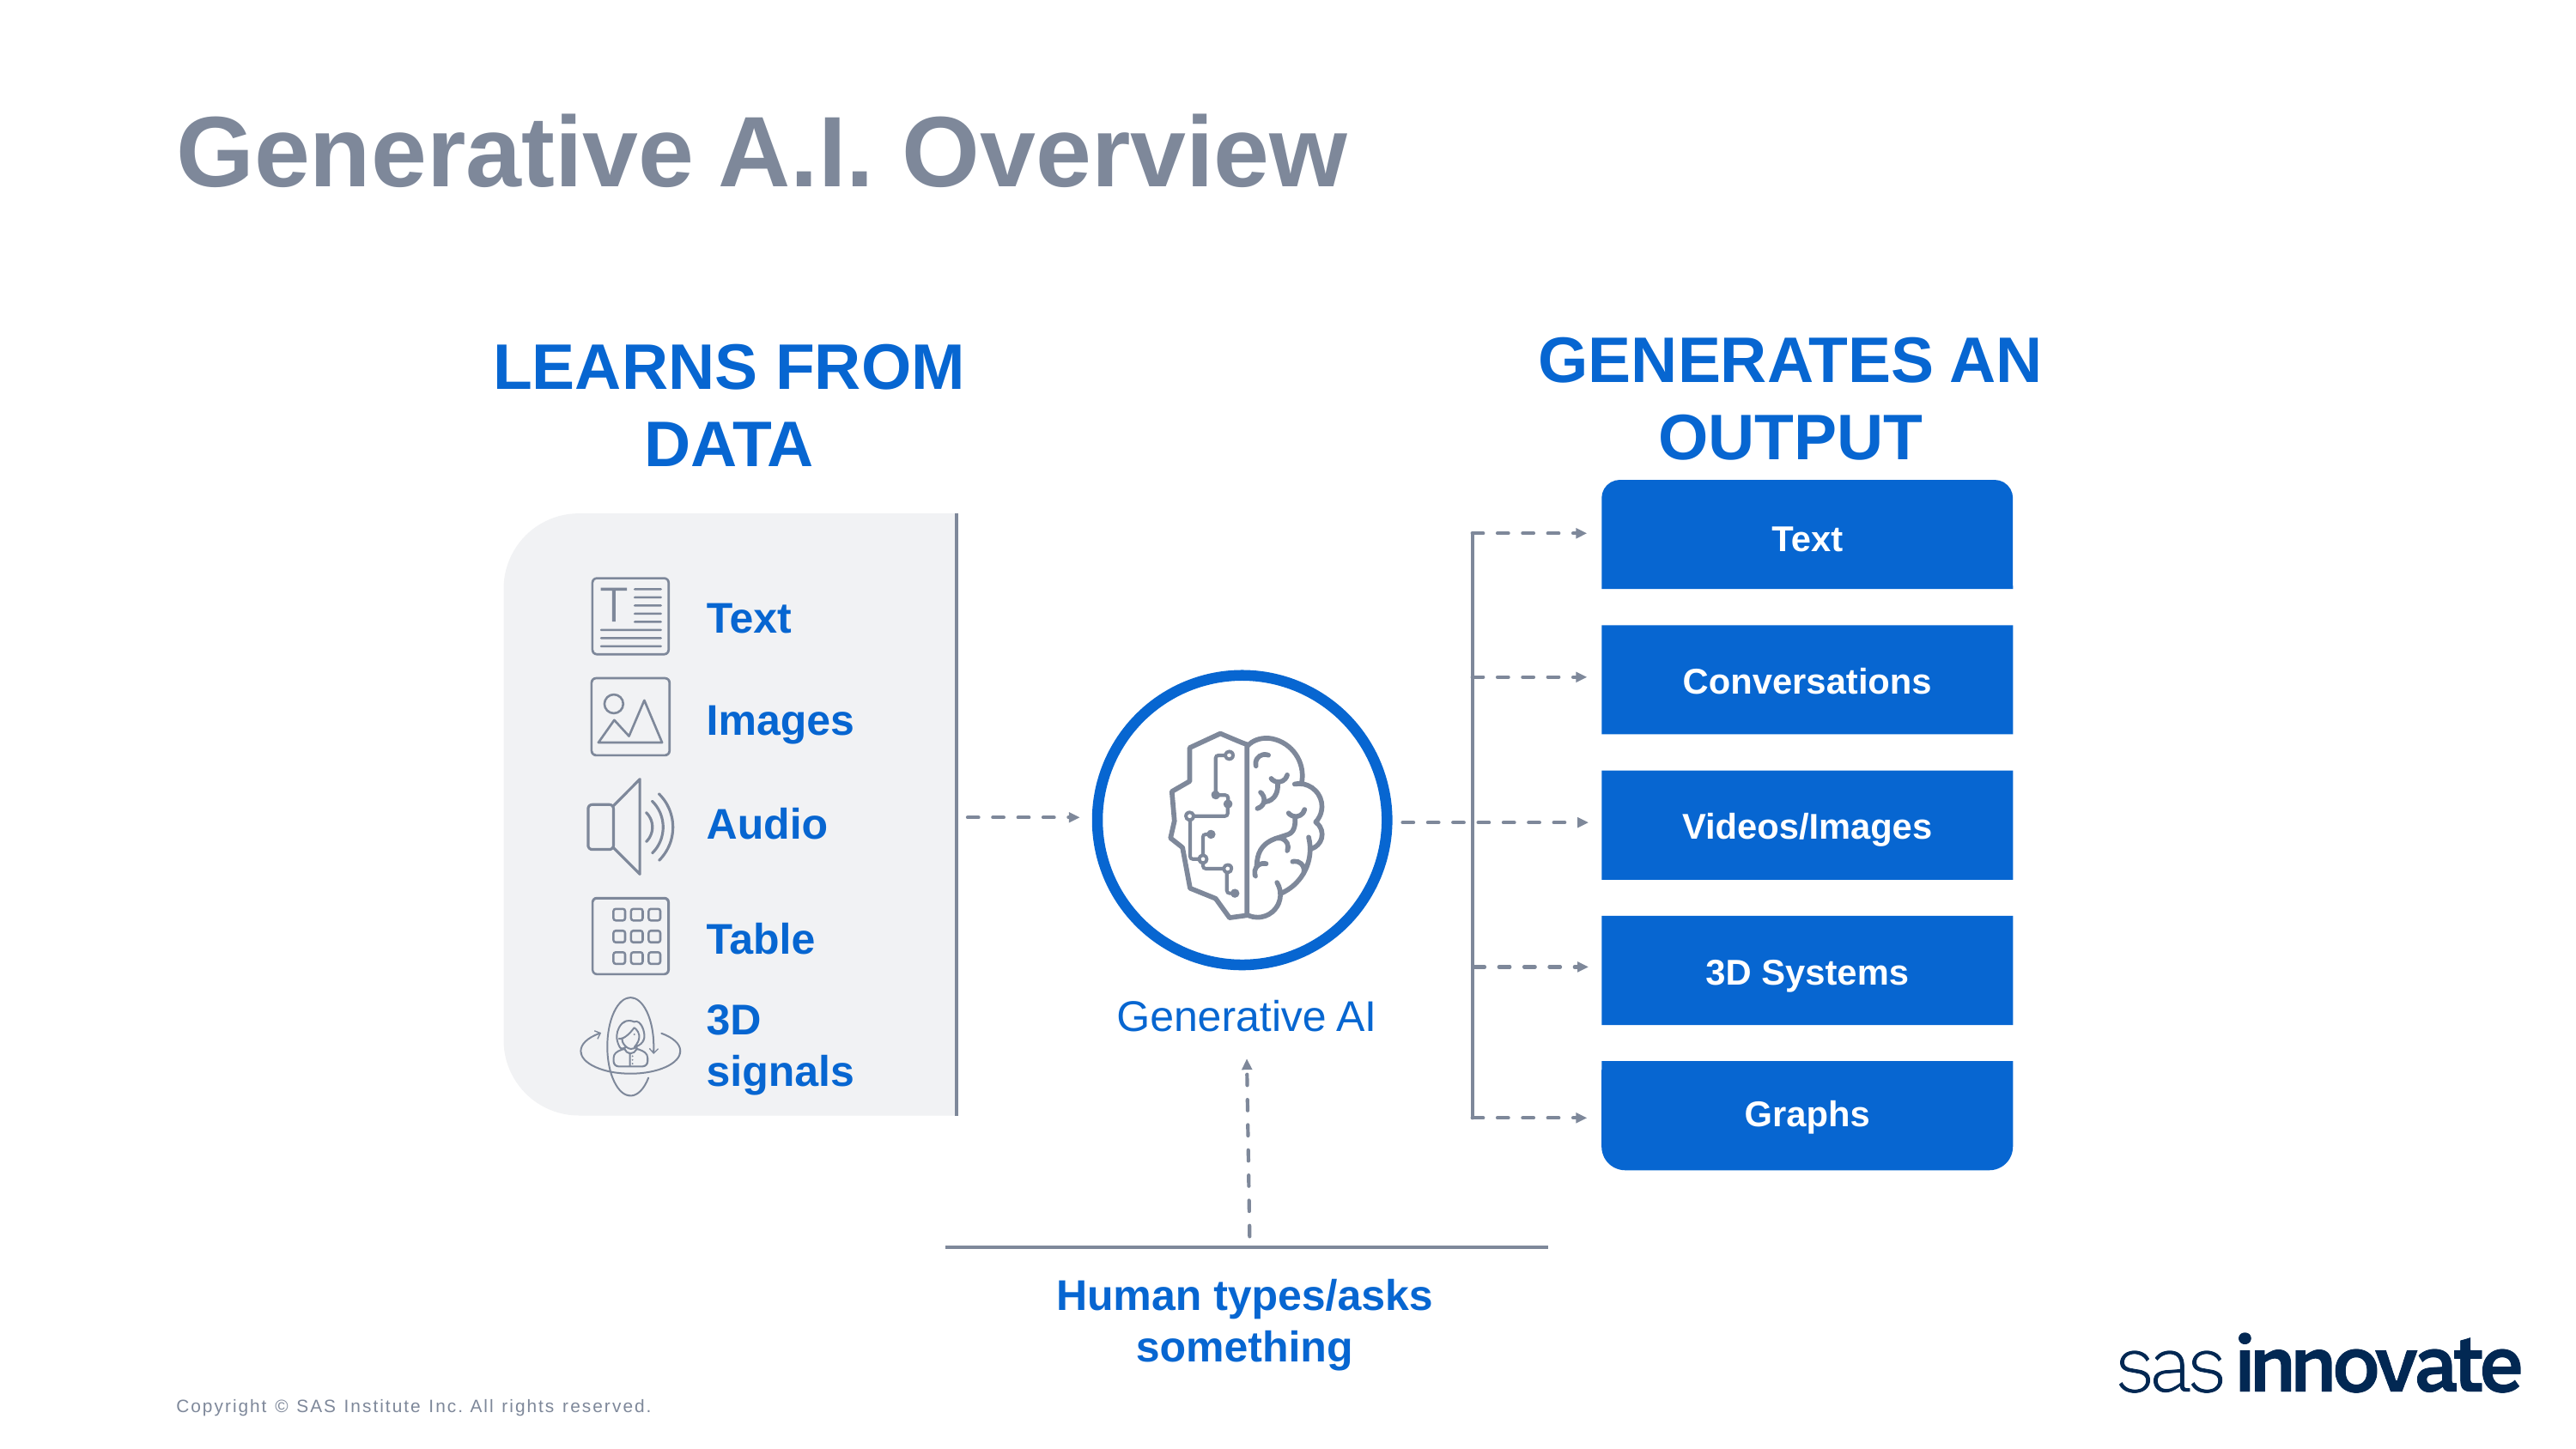

# Generative A.I. Overview
GENERATES AN OUTPUT
Text
Conversations
Videos/Images
3D Systems
Graphs
LEARNS FROM DATA

Text

Images
Audio
Table
3D signals

Generative AI
Human types/asks something